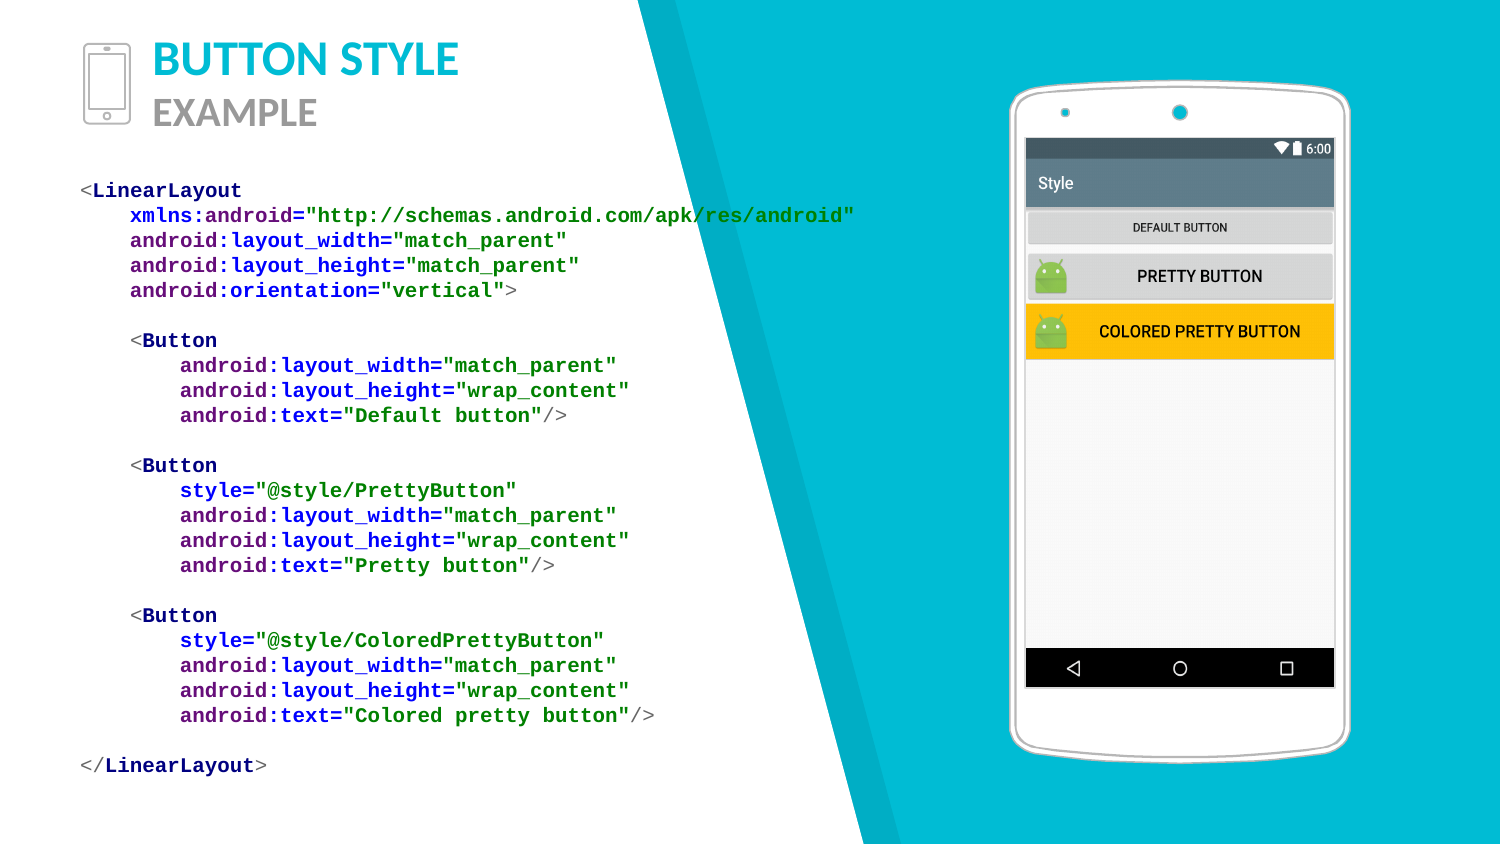

# BUTTON STYLE EXAMPLE

<LinearLayout
    xmlns:android="http://schemas.android.com/apk/res/android"
    android:layout_width="match_parent"
    android:layout_height="match_parent"
    android:orientation="vertical">
    <Button
        android:layout_width="match_parent"
        android:layout_height="wrap_content"
        android:text="Default button"/>
    <Button
        style="@style/PrettyButton"
        android:layout_width="match_parent"
        android:layout_height="wrap_content"
        android:text="Pretty button"/>
    <Button
        style="@style/ColoredPrettyButton"
        android:layout_width="match_parent"
        android:layout_height="wrap_content"
        android:text="Colored pretty button"/>
</LinearLayout>